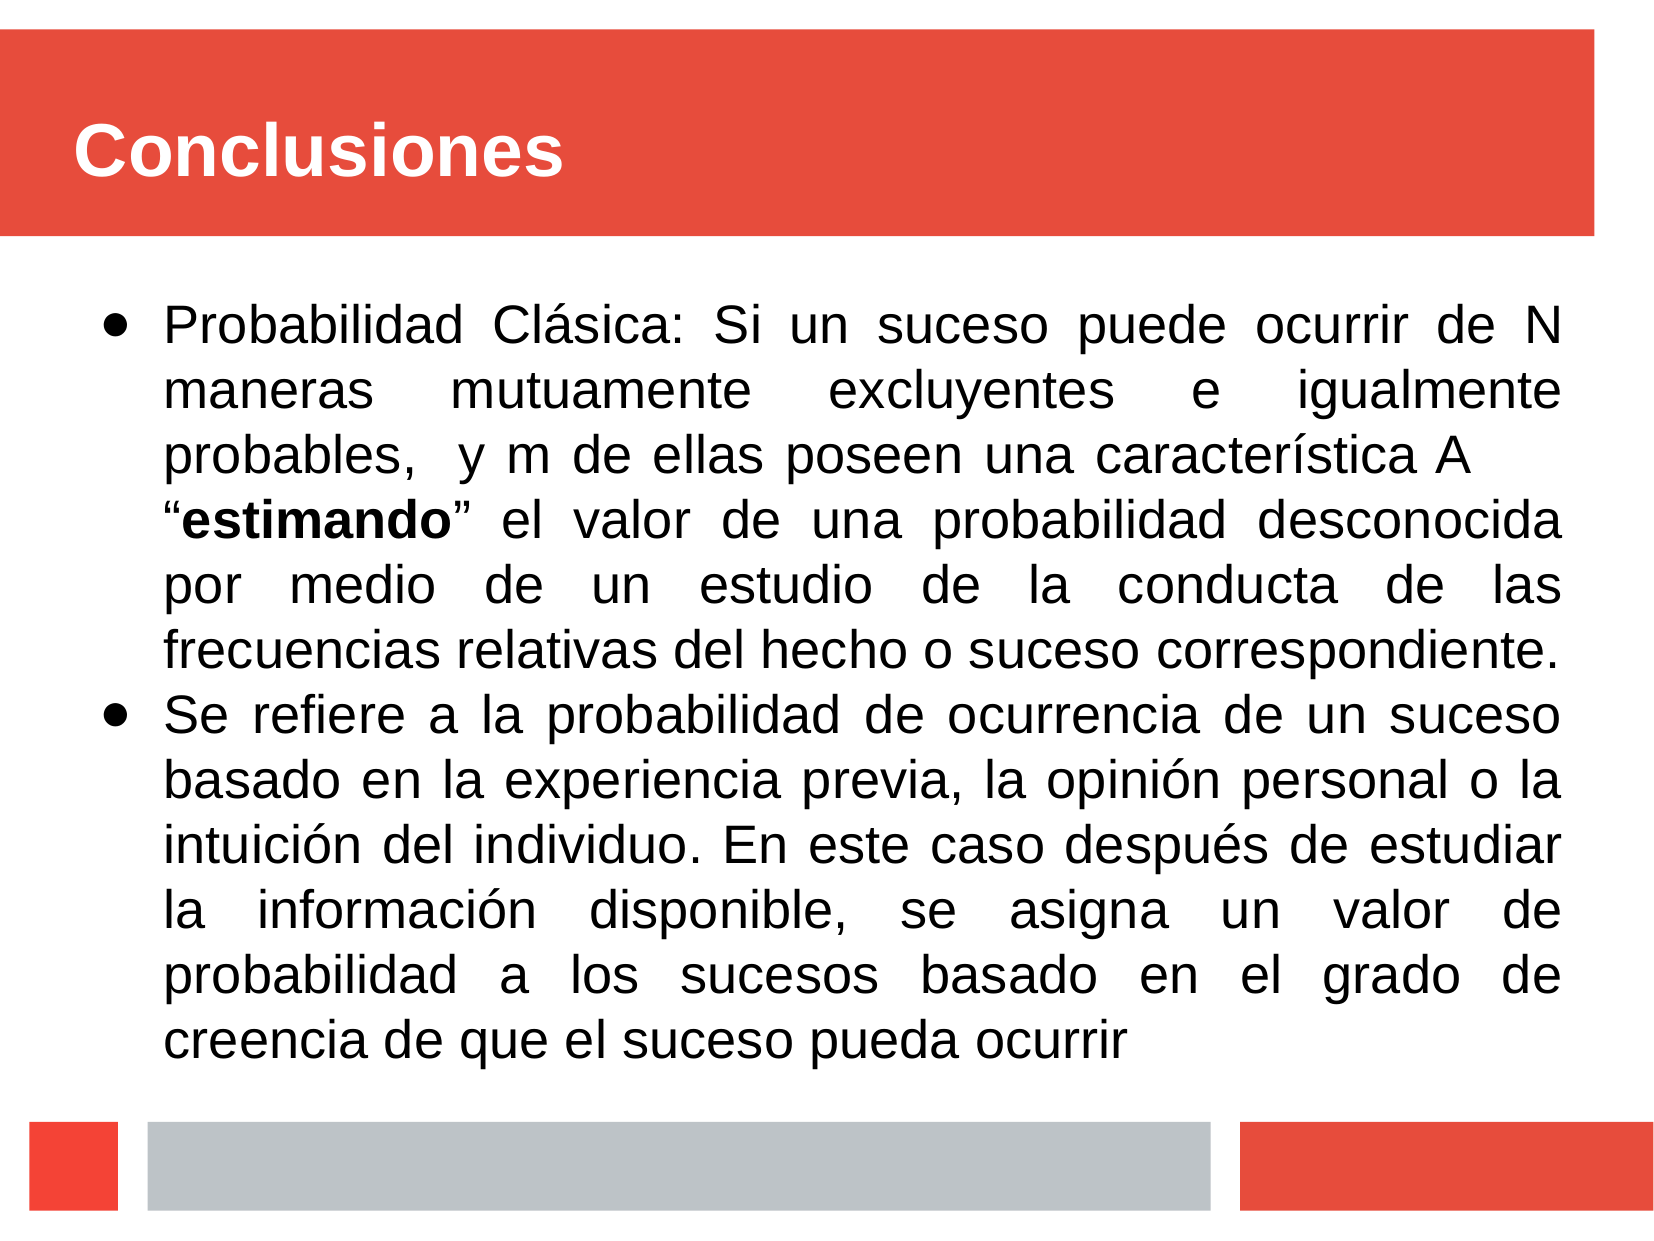

# Conclusiones
Probabilidad Clásica: Si un suceso puede ocurrir de N maneras mutuamente excluyentes e igualmente probables,  y m de ellas poseen una característica A	“estimando” el valor de una probabilidad desconocida por medio de un estudio de la conducta de las frecuencias relativas del hecho o suceso correspondiente.
Se refiere a la probabilidad de ocurrencia de un suceso basado en la experiencia previa, la opinión personal o la intuición del individuo. En este caso después de estudiar la información disponible, se asigna un valor de probabilidad a los sucesos basado en el grado de creencia de que el suceso pueda ocurrir